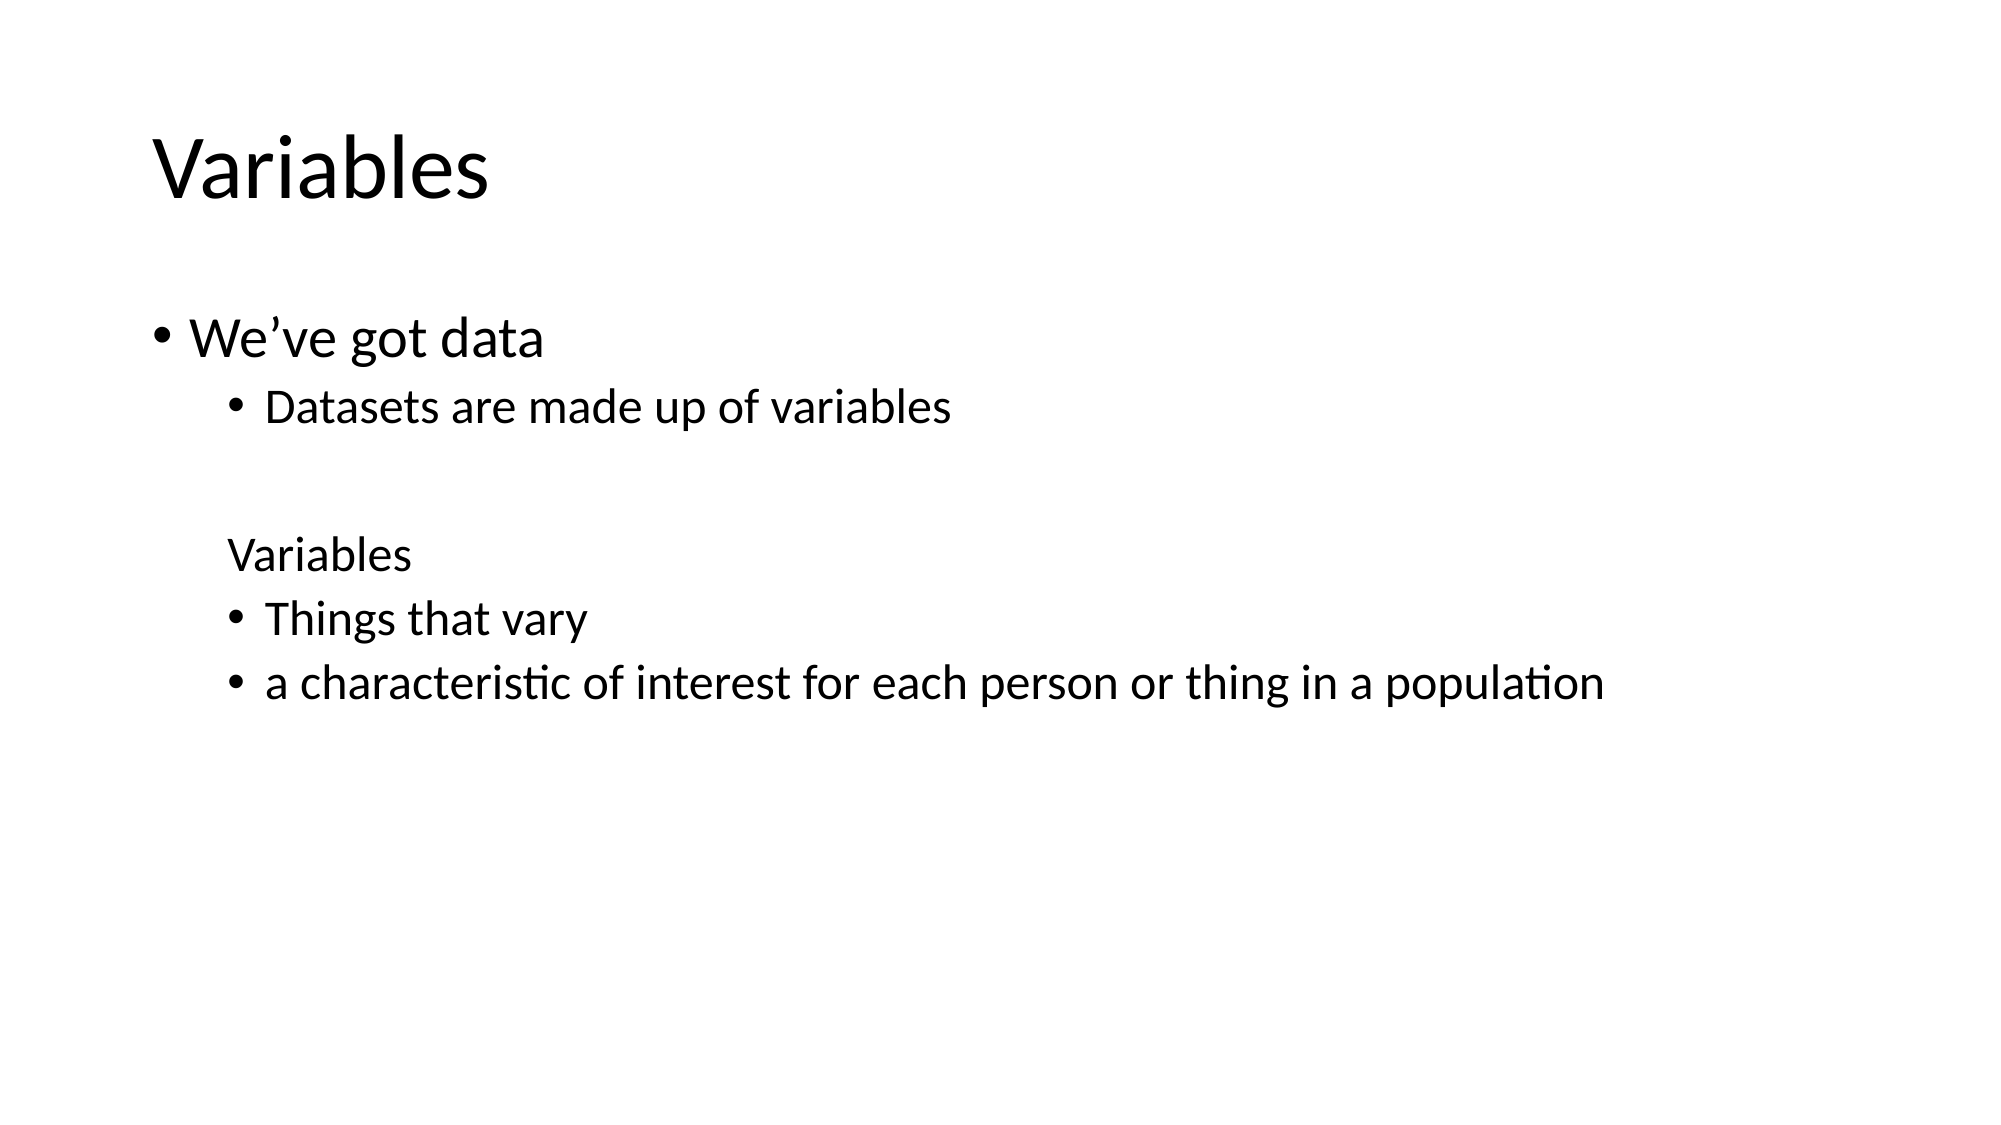

# Variables
We’ve got data
Datasets are made up of variables

Variables
Things that vary
a characteristic of interest for each person or thing in a population